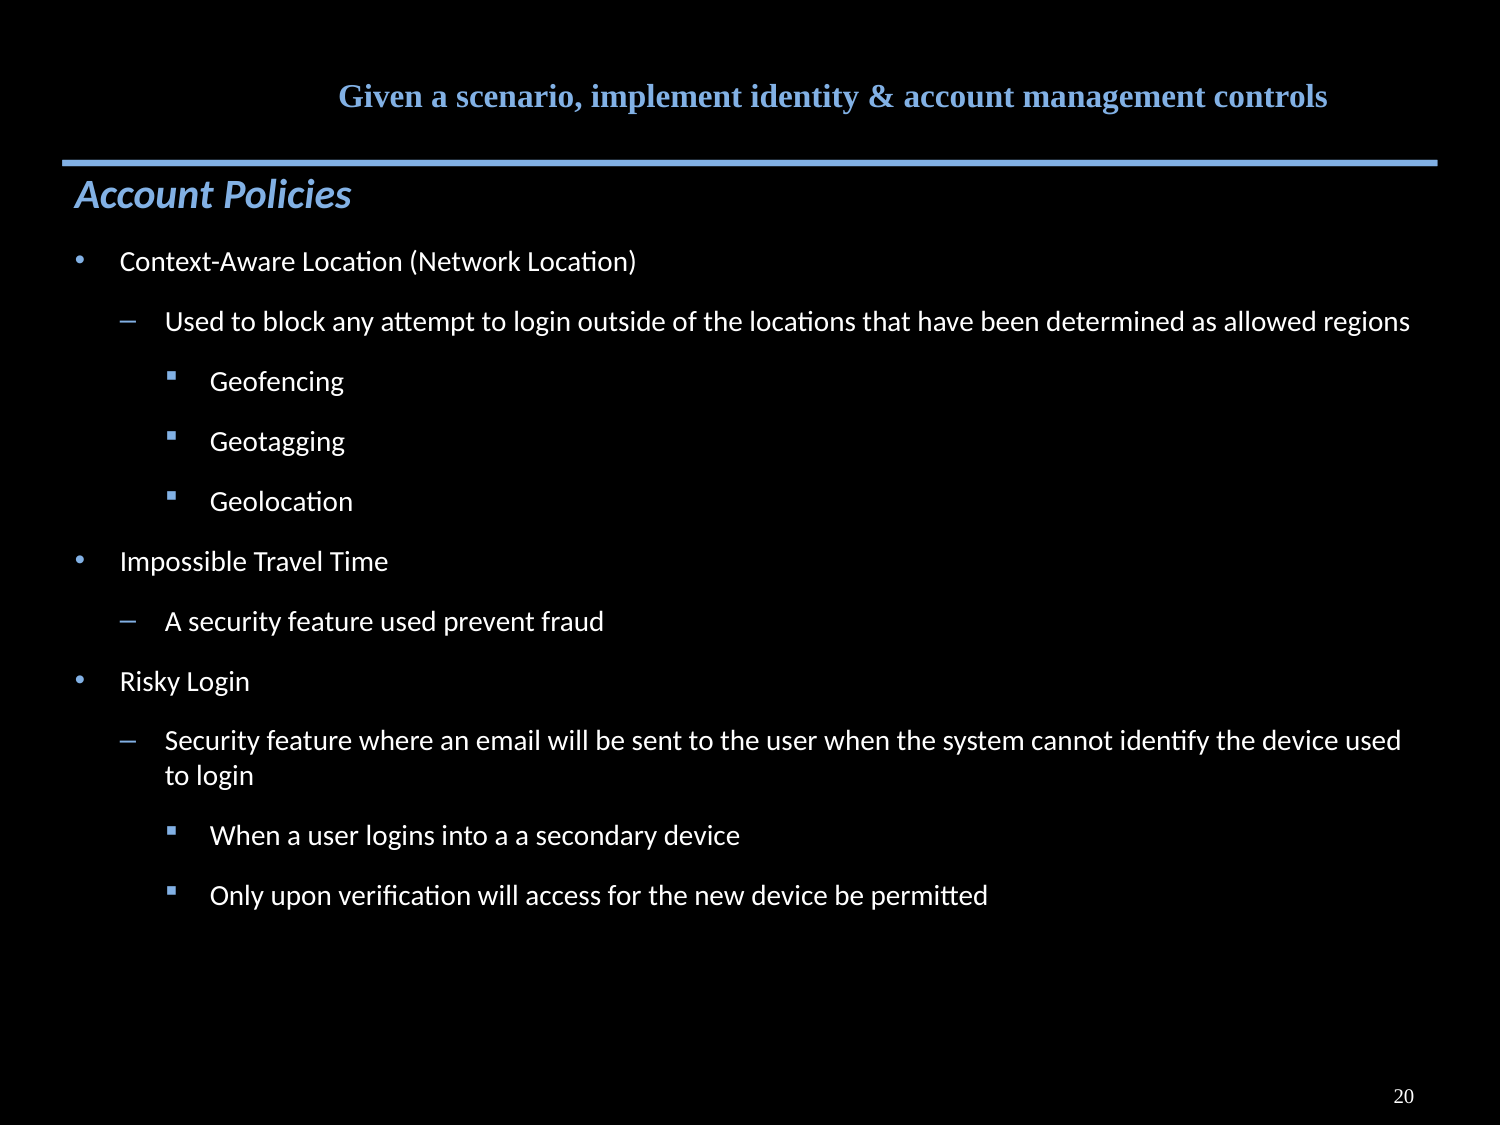

# Given a scenario, implement identity & account management controls
Account Policies
Context-Aware Location (Network Location)
Used to block any attempt to login outside of the locations that have been determined as allowed regions
Geofencing
Geotagging
Geolocation
Impossible Travel Time
A security feature used prevent fraud
Risky Login
Security feature where an email will be sent to the user when the system cannot identify the device used to login
When a user logins into a a secondary device
Only upon verification will access for the new device be permitted

20